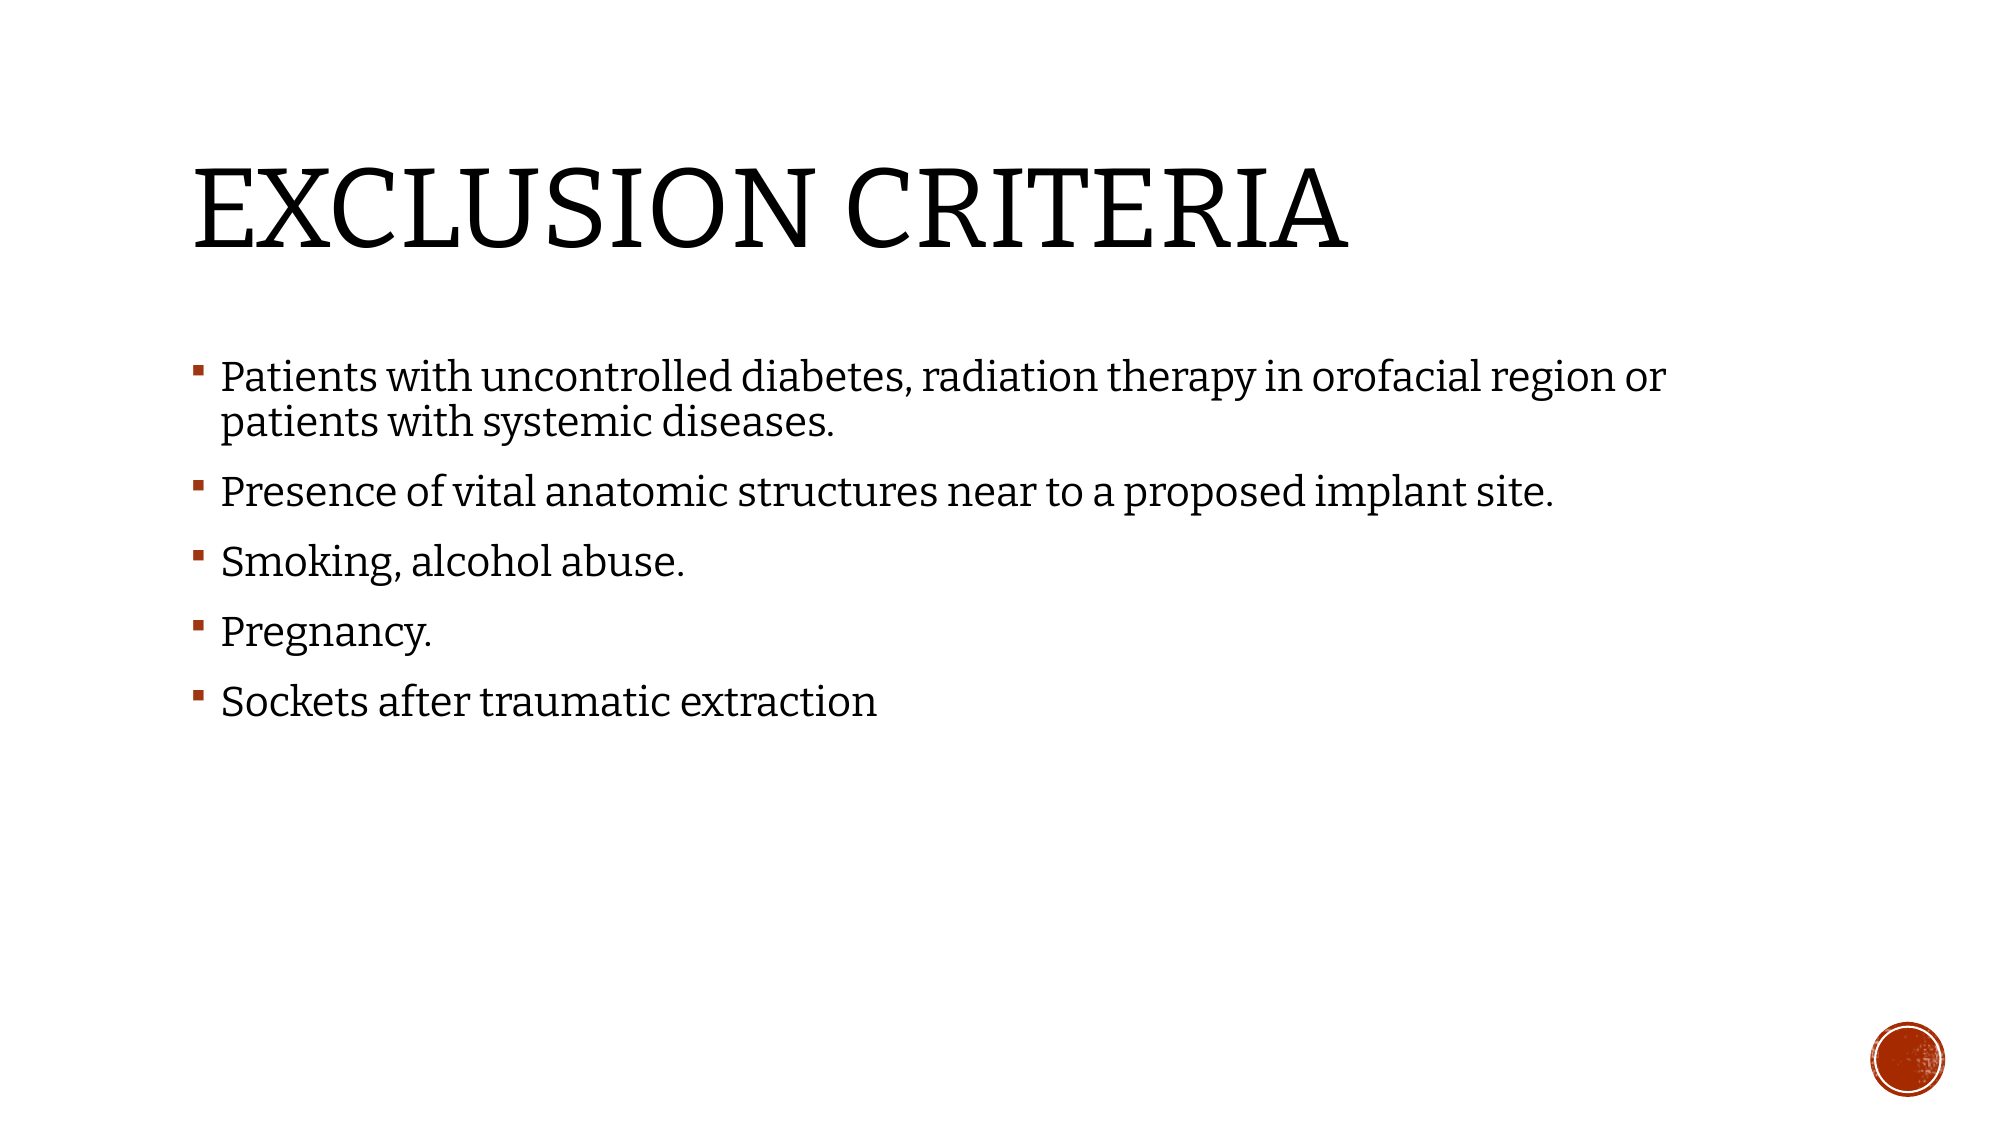

# EXCLUSION CRITERIA
Patients with uncontrolled diabetes, radiation therapy in orofacial region or patients with systemic diseases.
Presence of vital anatomic structures near to a proposed implant site.
Smoking, alcohol abuse.
Pregnancy.
Sockets after traumatic extraction